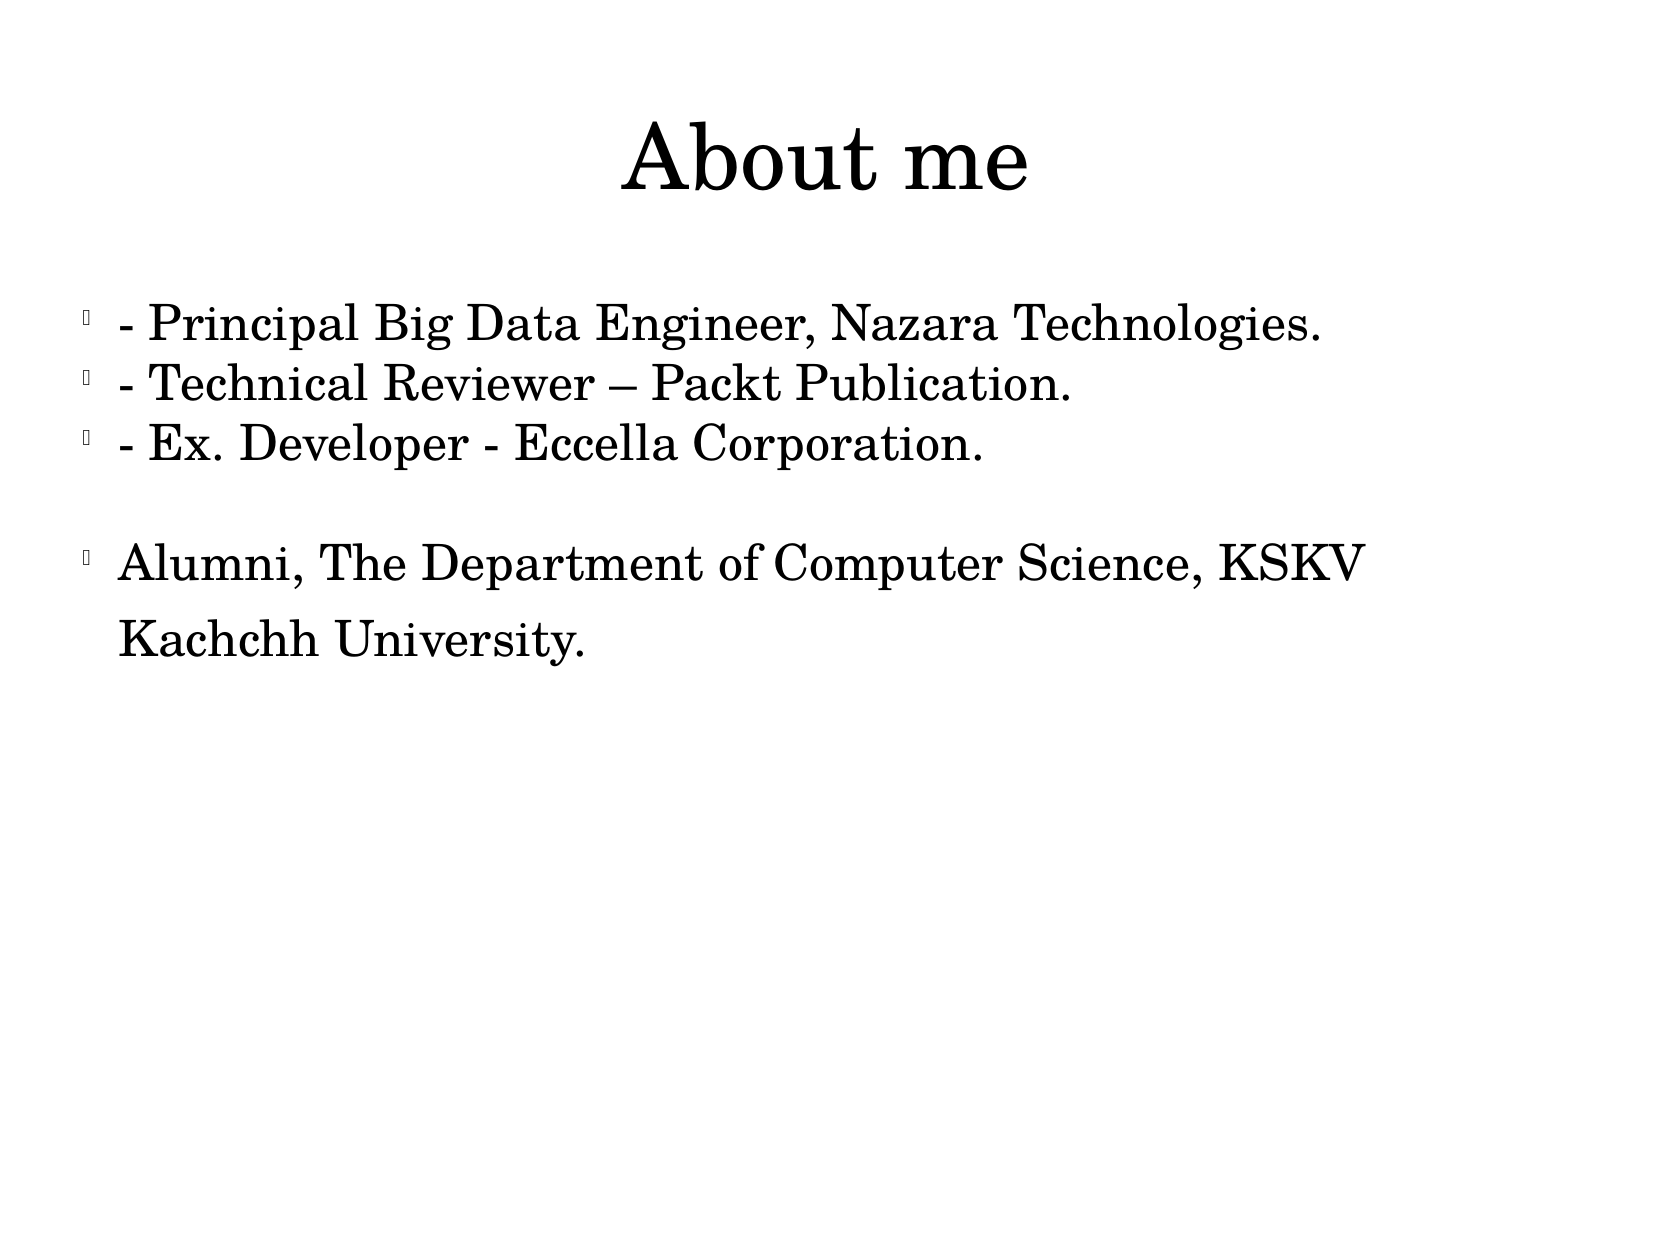

About me
- Principal Big Data Engineer, Nazara Technologies.
- Technical Reviewer – Packt Publication.
- Ex. Developer - Eccella Corporation.

Alumni, The Department of Computer Science, KSKV Kachchh University.